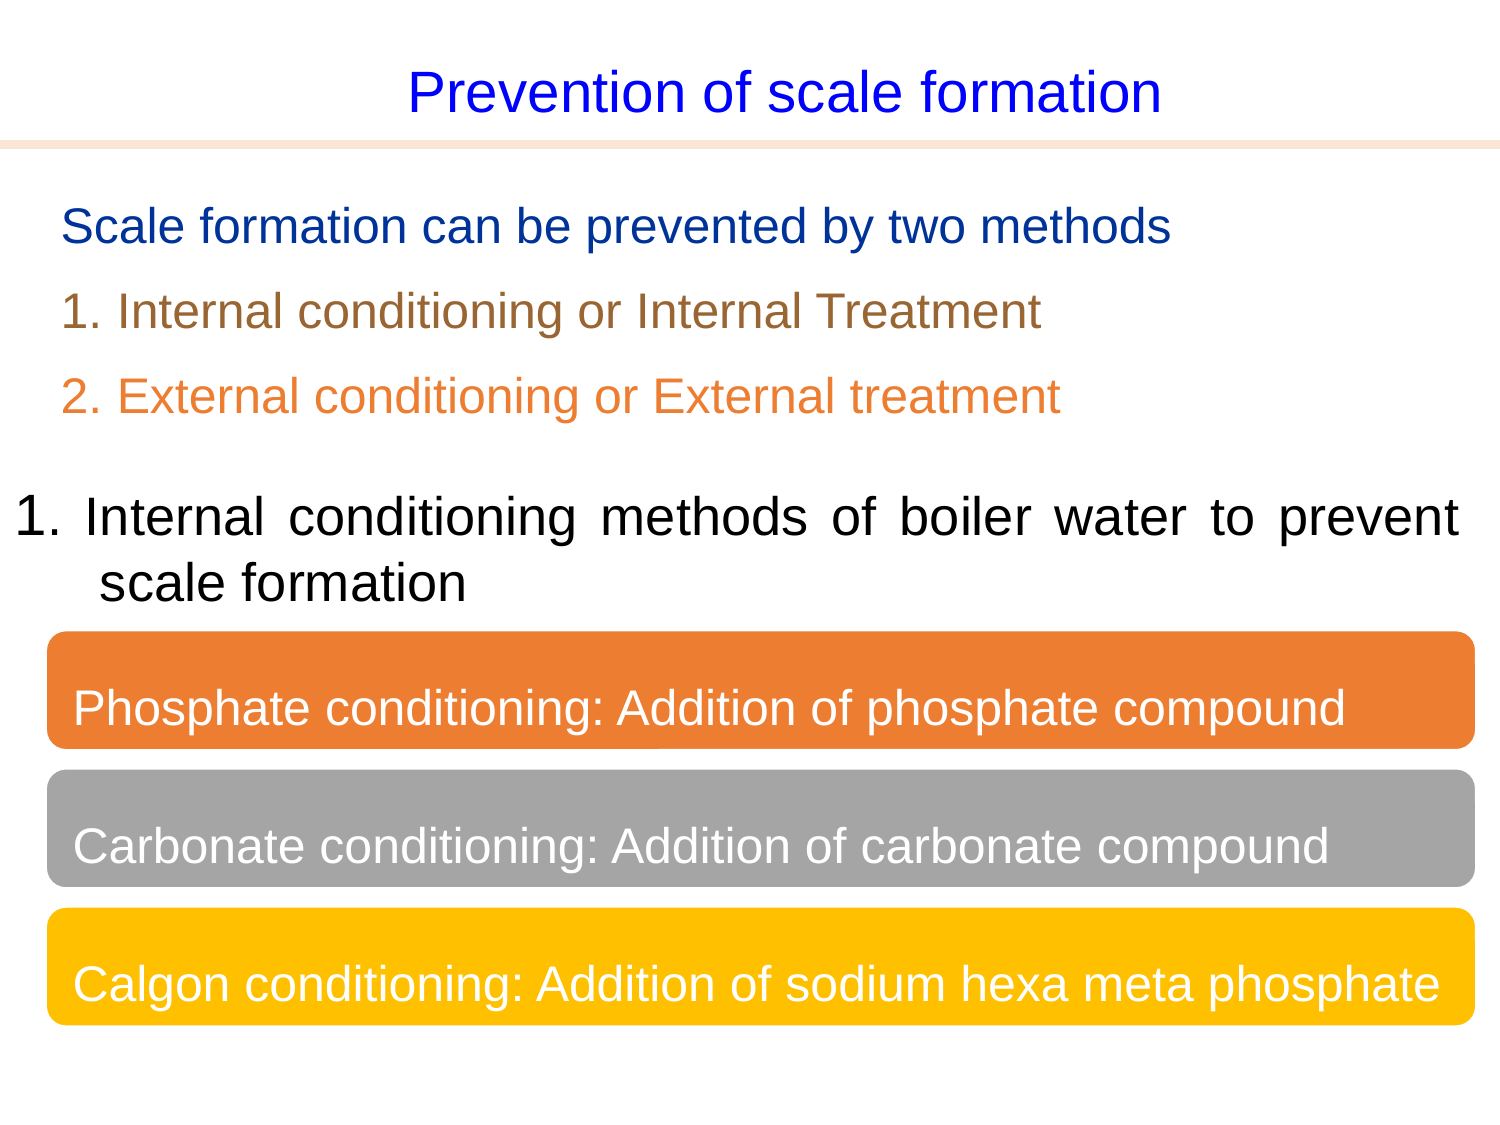

Prevention of scale formation
Scale formation can be prevented by two methods
Internal conditioning or Internal Treatment
External conditioning or External treatment
1. Internal conditioning methods of boiler water to prevent scale formation
Phosphate conditioning: Addition of phosphate compound
Carbonate conditioning: Addition of carbonate compound
Calgon conditioning: Addition of sodium hexa meta phosphate